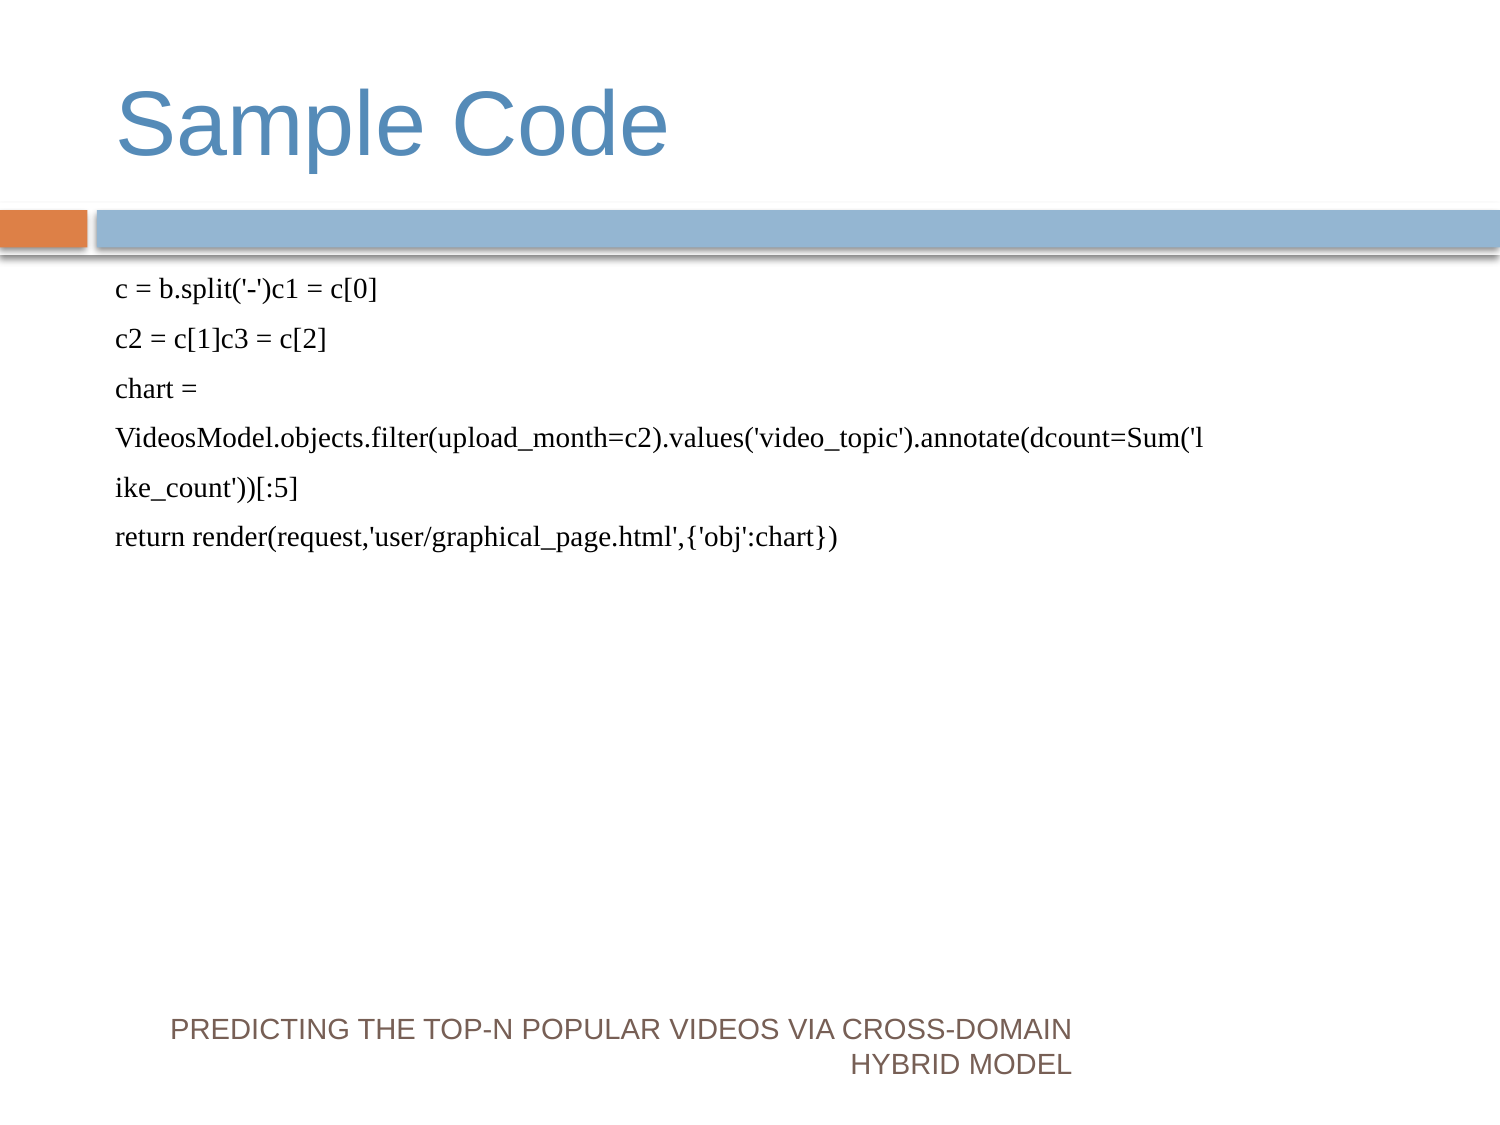

# Sample Code
c = b.split('-')c1 = c[0]
c2 = c[1]c3 = c[2]
chart =
VideosModel.objects.filter(upload_month=c2).values('video_topic').annotate(dcount=Sum('l
ike_count'))[:5]
return render(request,'user/graphical_page.html',{'obj':chart})
PREDICTING THE TOP-N POPULAR VIDEOS VIA CROSS-DOMAIN HYBRID MODEL